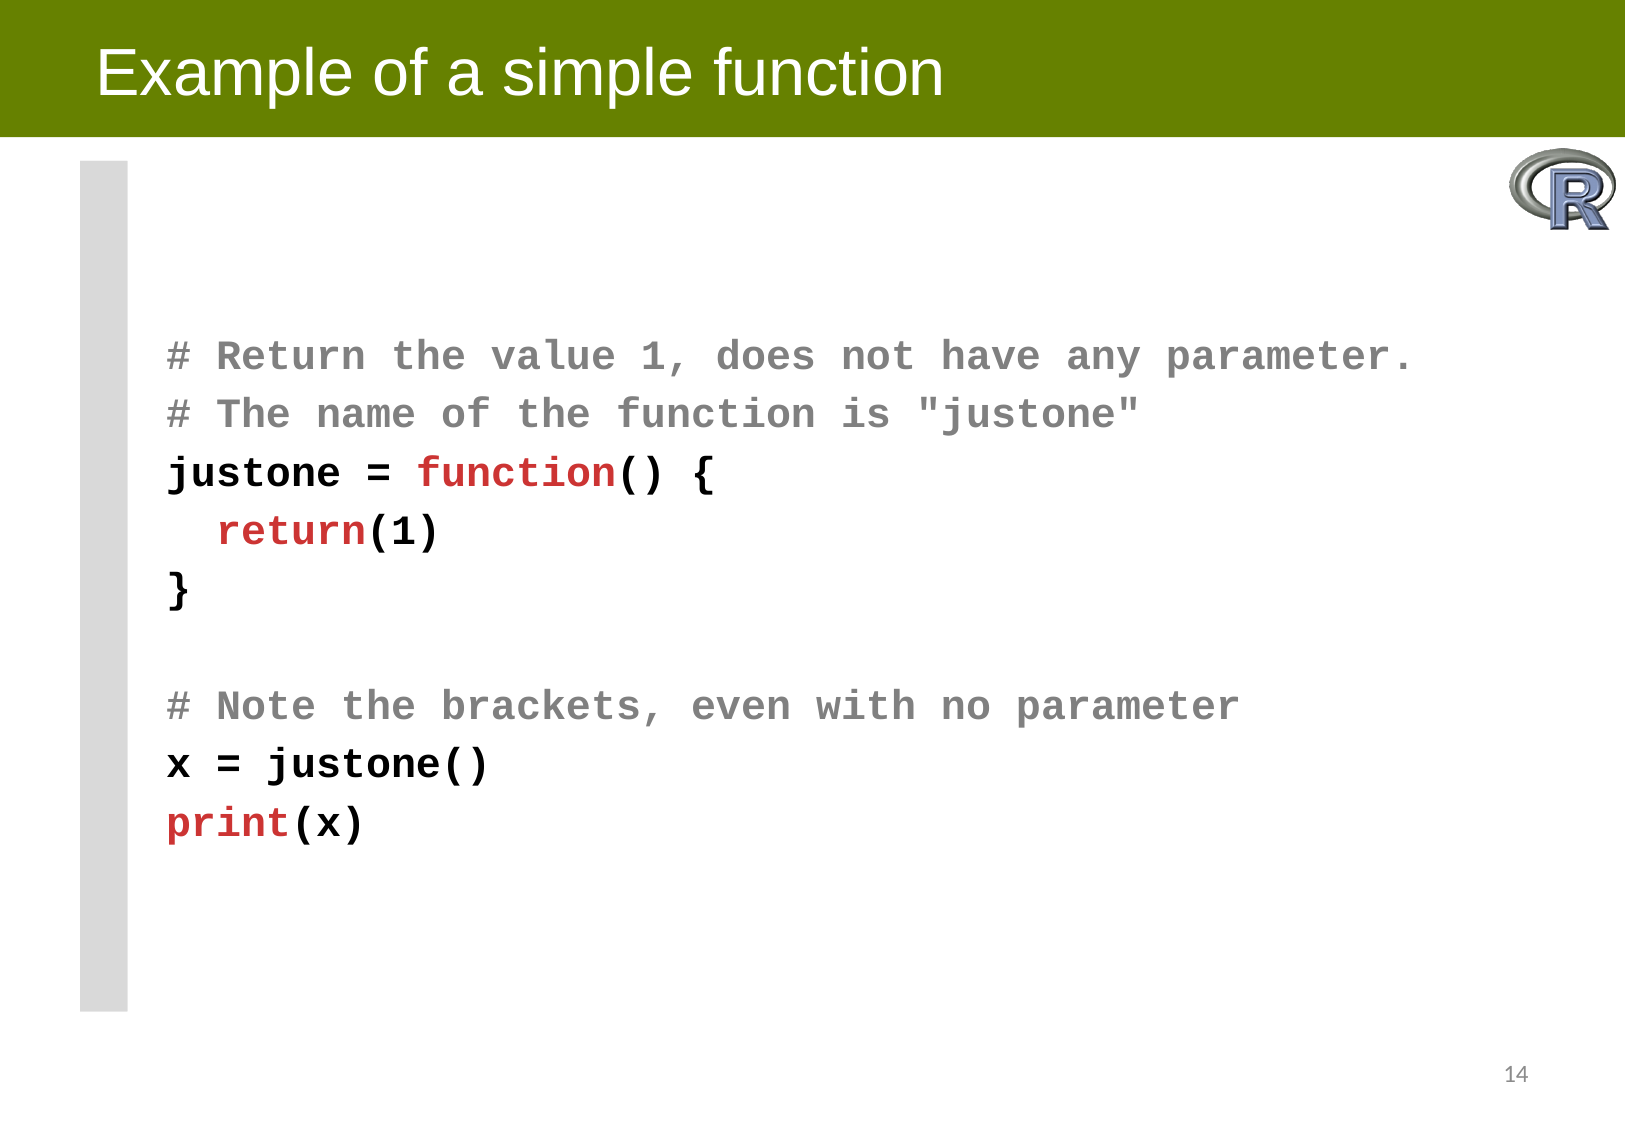

# Example of a simple function
# Return the value 1, does not have any parameter.
# The name of the function is "justone"
justone = function() {
  return(1)
}

# Note the brackets, even with no parameter
x = justone()
print(x)
14